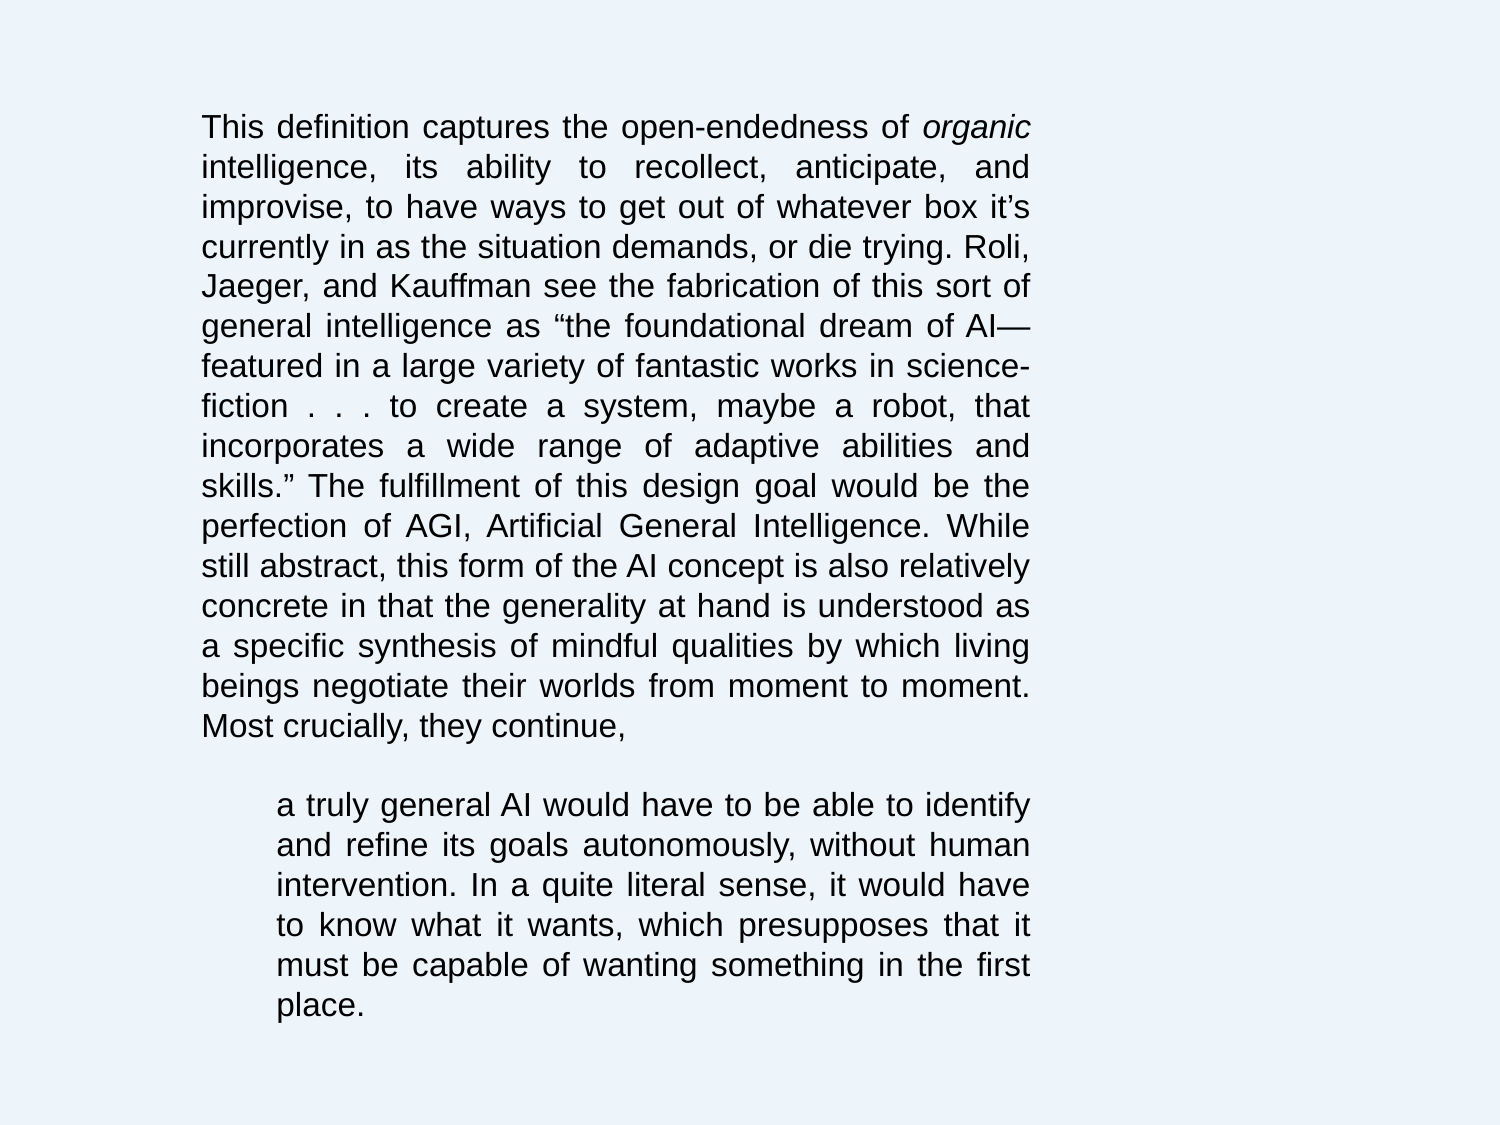

This definition captures the open-endedness of organic intelligence, its ability to recollect, anticipate, and improvise, to have ways to get out of whatever box it’s currently in as the situation demands, or die trying. Roli, Jaeger, and Kauffman see the fabrication of this sort of general intelligence as “the foundational dream of AI—featured in a large variety of fantastic works in science-fiction . . . to create a system, maybe a robot, that incorporates a wide range of adaptive abilities and skills.” The fulfillment of this design goal would be the perfection of AGI, Artificial General Intelligence. While still abstract, this form of the AI concept is also relatively concrete in that the generality at hand is understood as a specific synthesis of mindful qualities by which living beings negotiate their worlds from moment to moment. Most crucially, they continue,

a truly general AI would have to be able to identify and refine its goals autonomously, without human intervention. In a quite literal sense, it would have to know what it wants, which presupposes that it must be capable of wanting something in the first place.